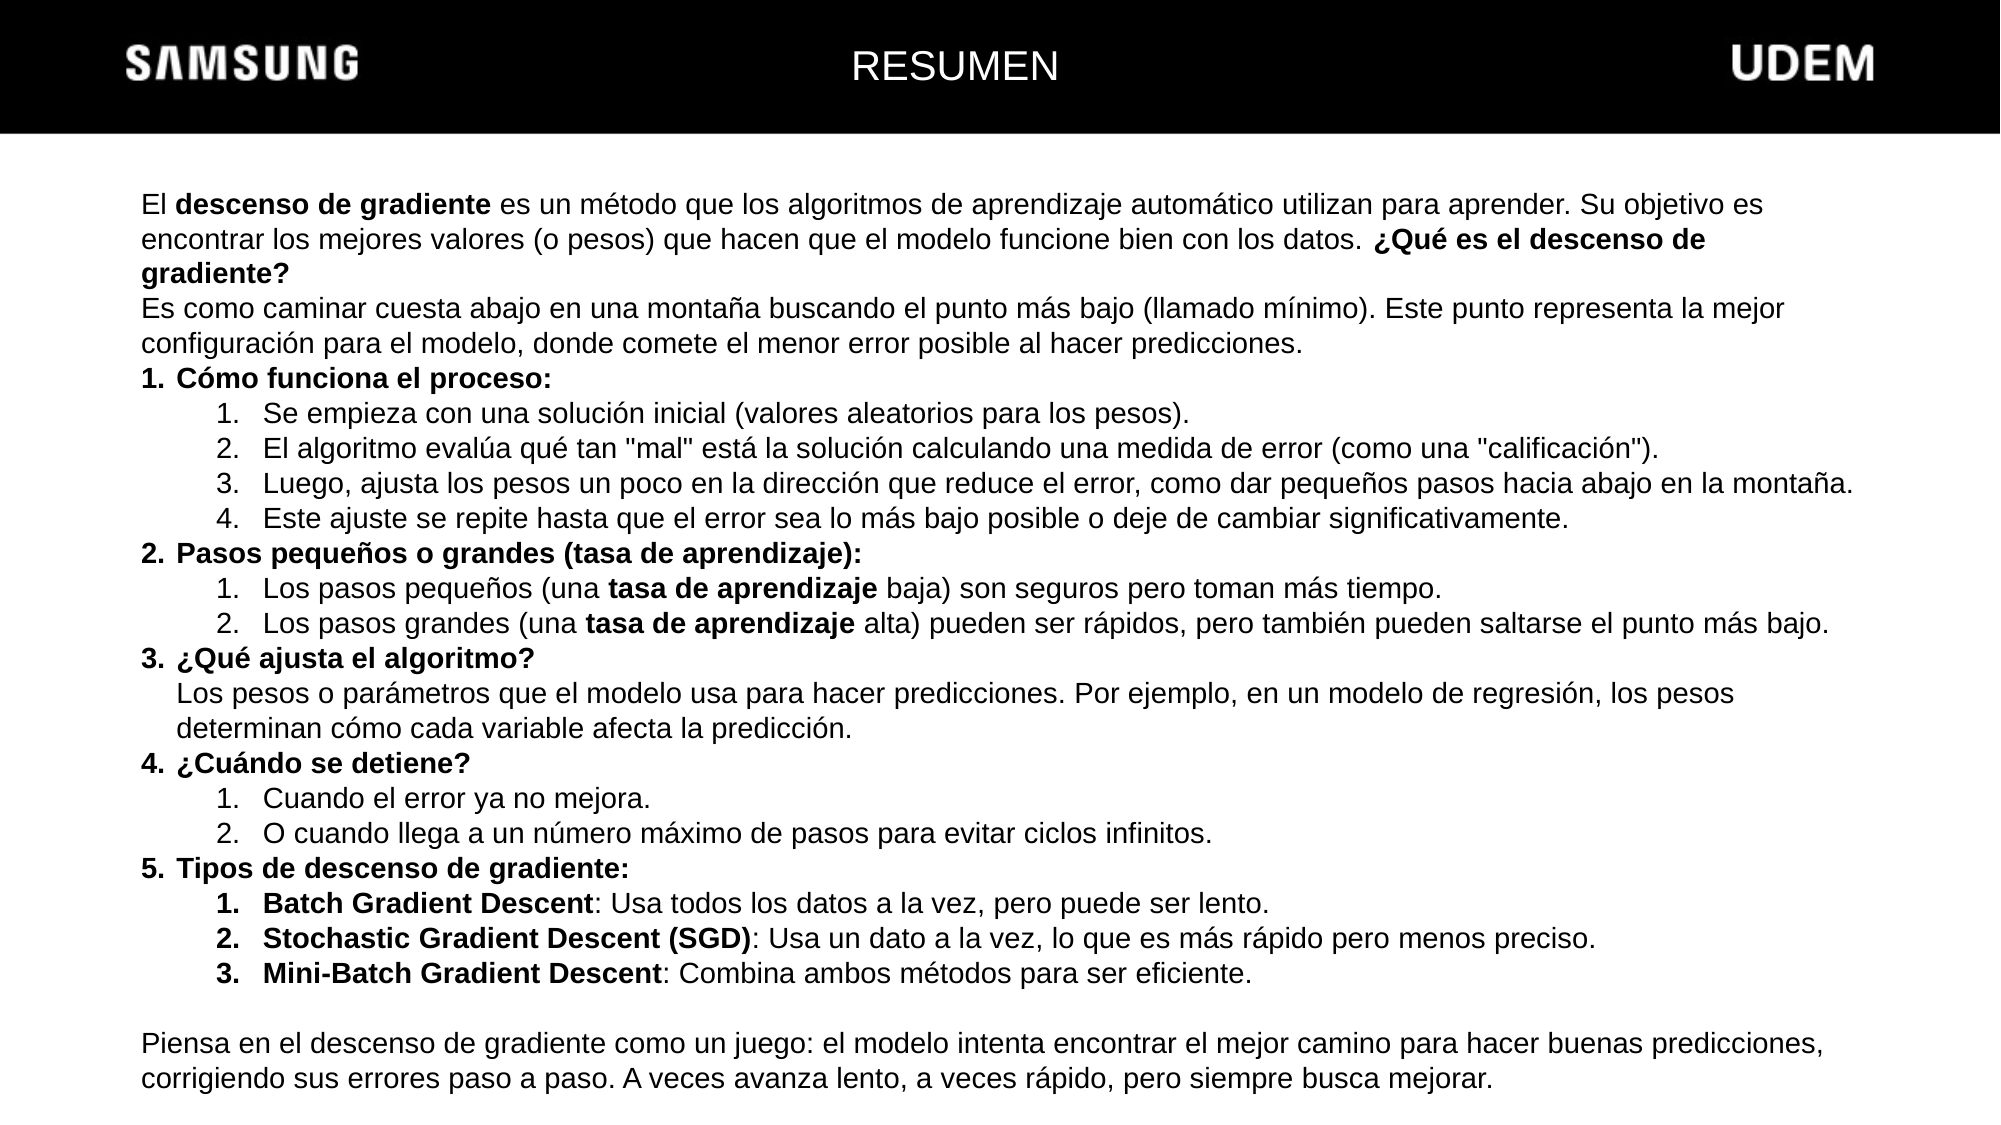

RESUMEN
El descenso de gradiente es un método que los algoritmos de aprendizaje automático utilizan para aprender. Su objetivo es encontrar los mejores valores (o pesos) que hacen que el modelo funcione bien con los datos. ¿Qué es el descenso de gradiente?
Es como caminar cuesta abajo en una montaña buscando el punto más bajo (llamado mínimo). Este punto representa la mejor configuración para el modelo, donde comete el menor error posible al hacer predicciones.
Cómo funciona el proceso:
Se empieza con una solución inicial (valores aleatorios para los pesos).
El algoritmo evalúa qué tan "mal" está la solución calculando una medida de error (como una "calificación").
Luego, ajusta los pesos un poco en la dirección que reduce el error, como dar pequeños pasos hacia abajo en la montaña.
Este ajuste se repite hasta que el error sea lo más bajo posible o deje de cambiar significativamente.
Pasos pequeños o grandes (tasa de aprendizaje):
Los pasos pequeños (una tasa de aprendizaje baja) son seguros pero toman más tiempo.
Los pasos grandes (una tasa de aprendizaje alta) pueden ser rápidos, pero también pueden saltarse el punto más bajo.
¿Qué ajusta el algoritmo?
Los pesos o parámetros que el modelo usa para hacer predicciones. Por ejemplo, en un modelo de regresión, los pesos determinan cómo cada variable afecta la predicción.
¿Cuándo se detiene?
Cuando el error ya no mejora.
O cuando llega a un número máximo de pasos para evitar ciclos infinitos.
Tipos de descenso de gradiente:
Batch Gradient Descent: Usa todos los datos a la vez, pero puede ser lento.
Stochastic Gradient Descent (SGD): Usa un dato a la vez, lo que es más rápido pero menos preciso.
Mini-Batch Gradient Descent: Combina ambos métodos para ser eficiente.

Piensa en el descenso de gradiente como un juego: el modelo intenta encontrar el mejor camino para hacer buenas predicciones, corrigiendo sus errores paso a paso. A veces avanza lento, a veces rápido, pero siempre busca mejorar.